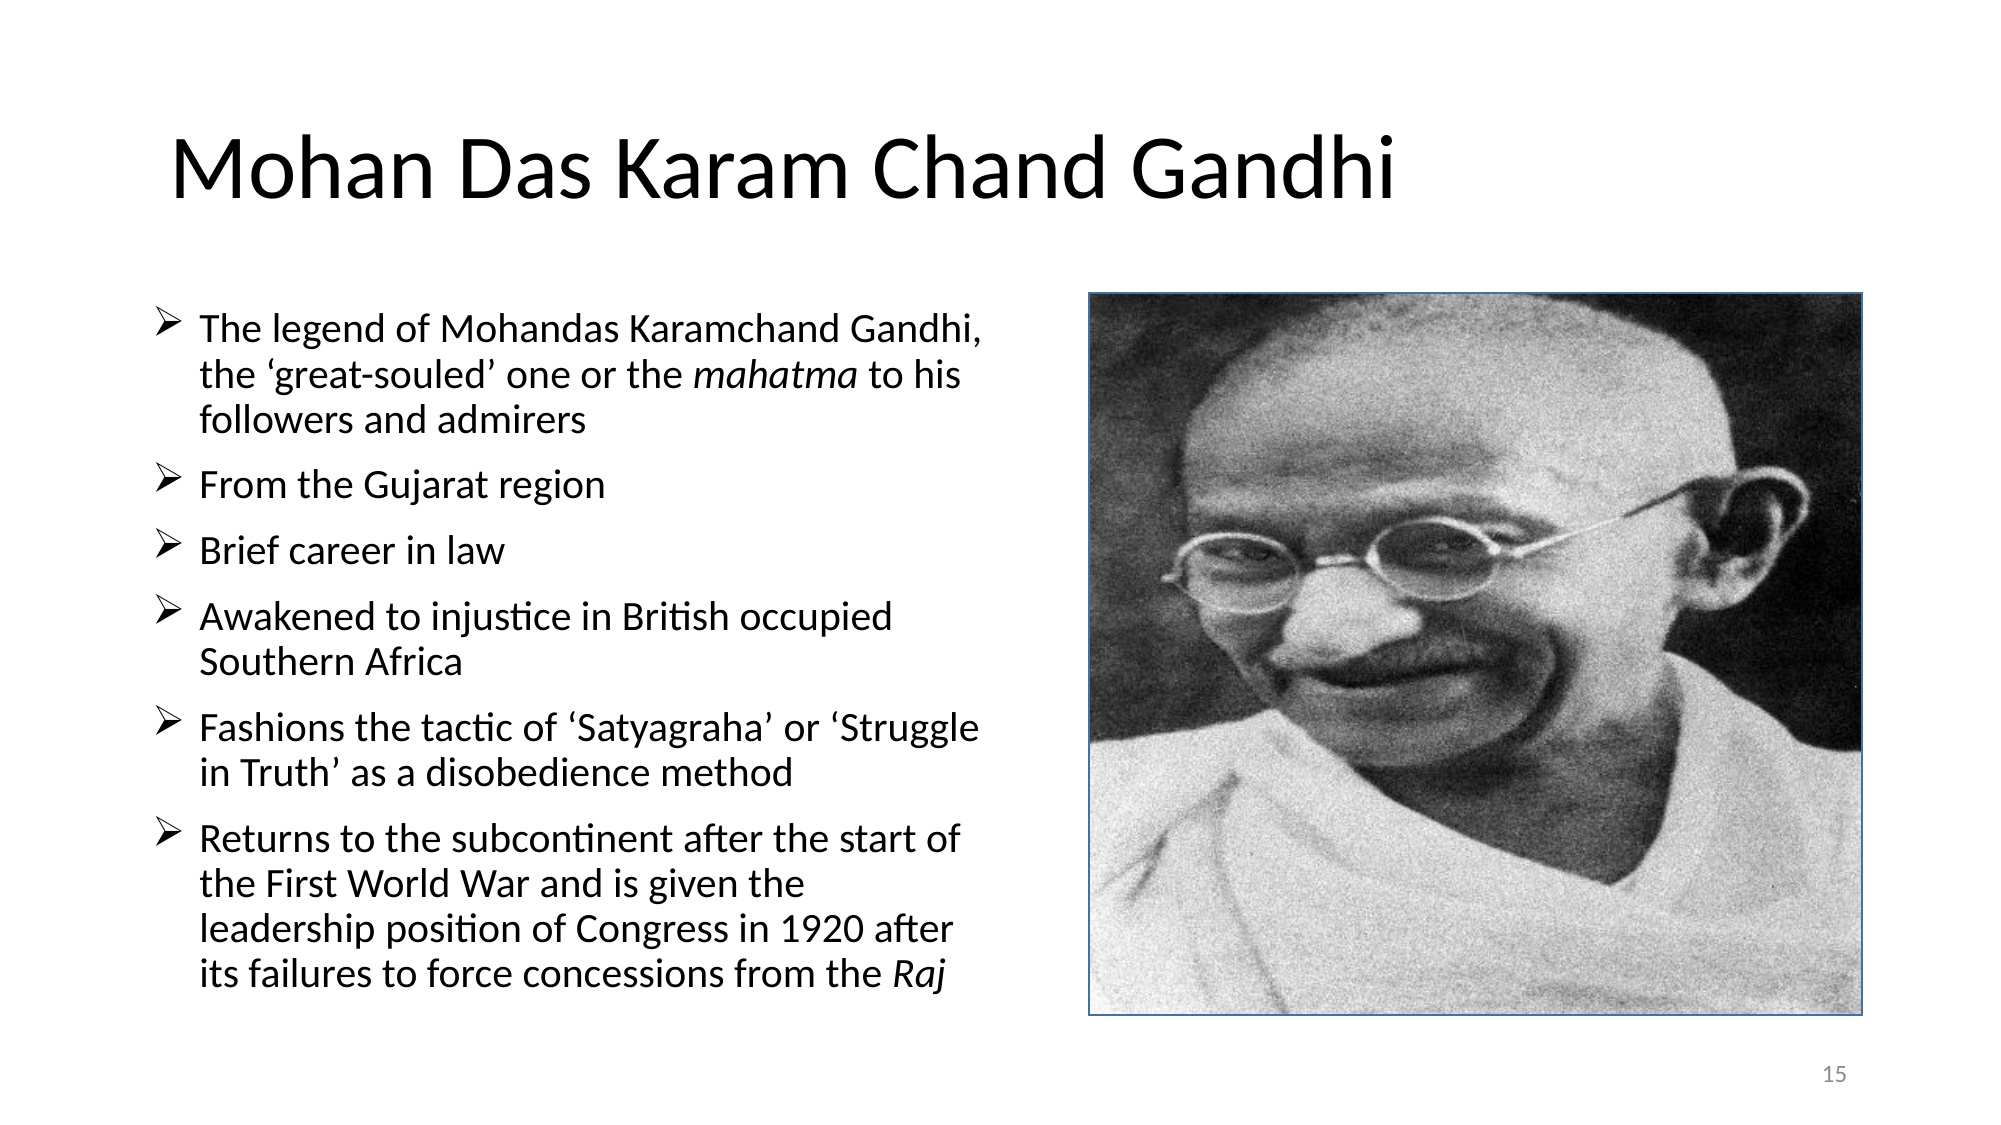

# Mohan Das Karam Chand Gandhi

The legend of Mohandas Karamchand Gandhi, the ‘great-souled’ one or the mahatma to his followers and admirers
From the Gujarat region
Brief career in law
Awakened to injustice in British occupied Southern Africa
Fashions the tactic of ‘Satyagraha’ or ‘Struggle in Truth’ as a disobedience method
Returns to the subcontinent after the start of the First World War and is given the leadership position of Congress in 1920 after its failures to force concessions from the Raj

15